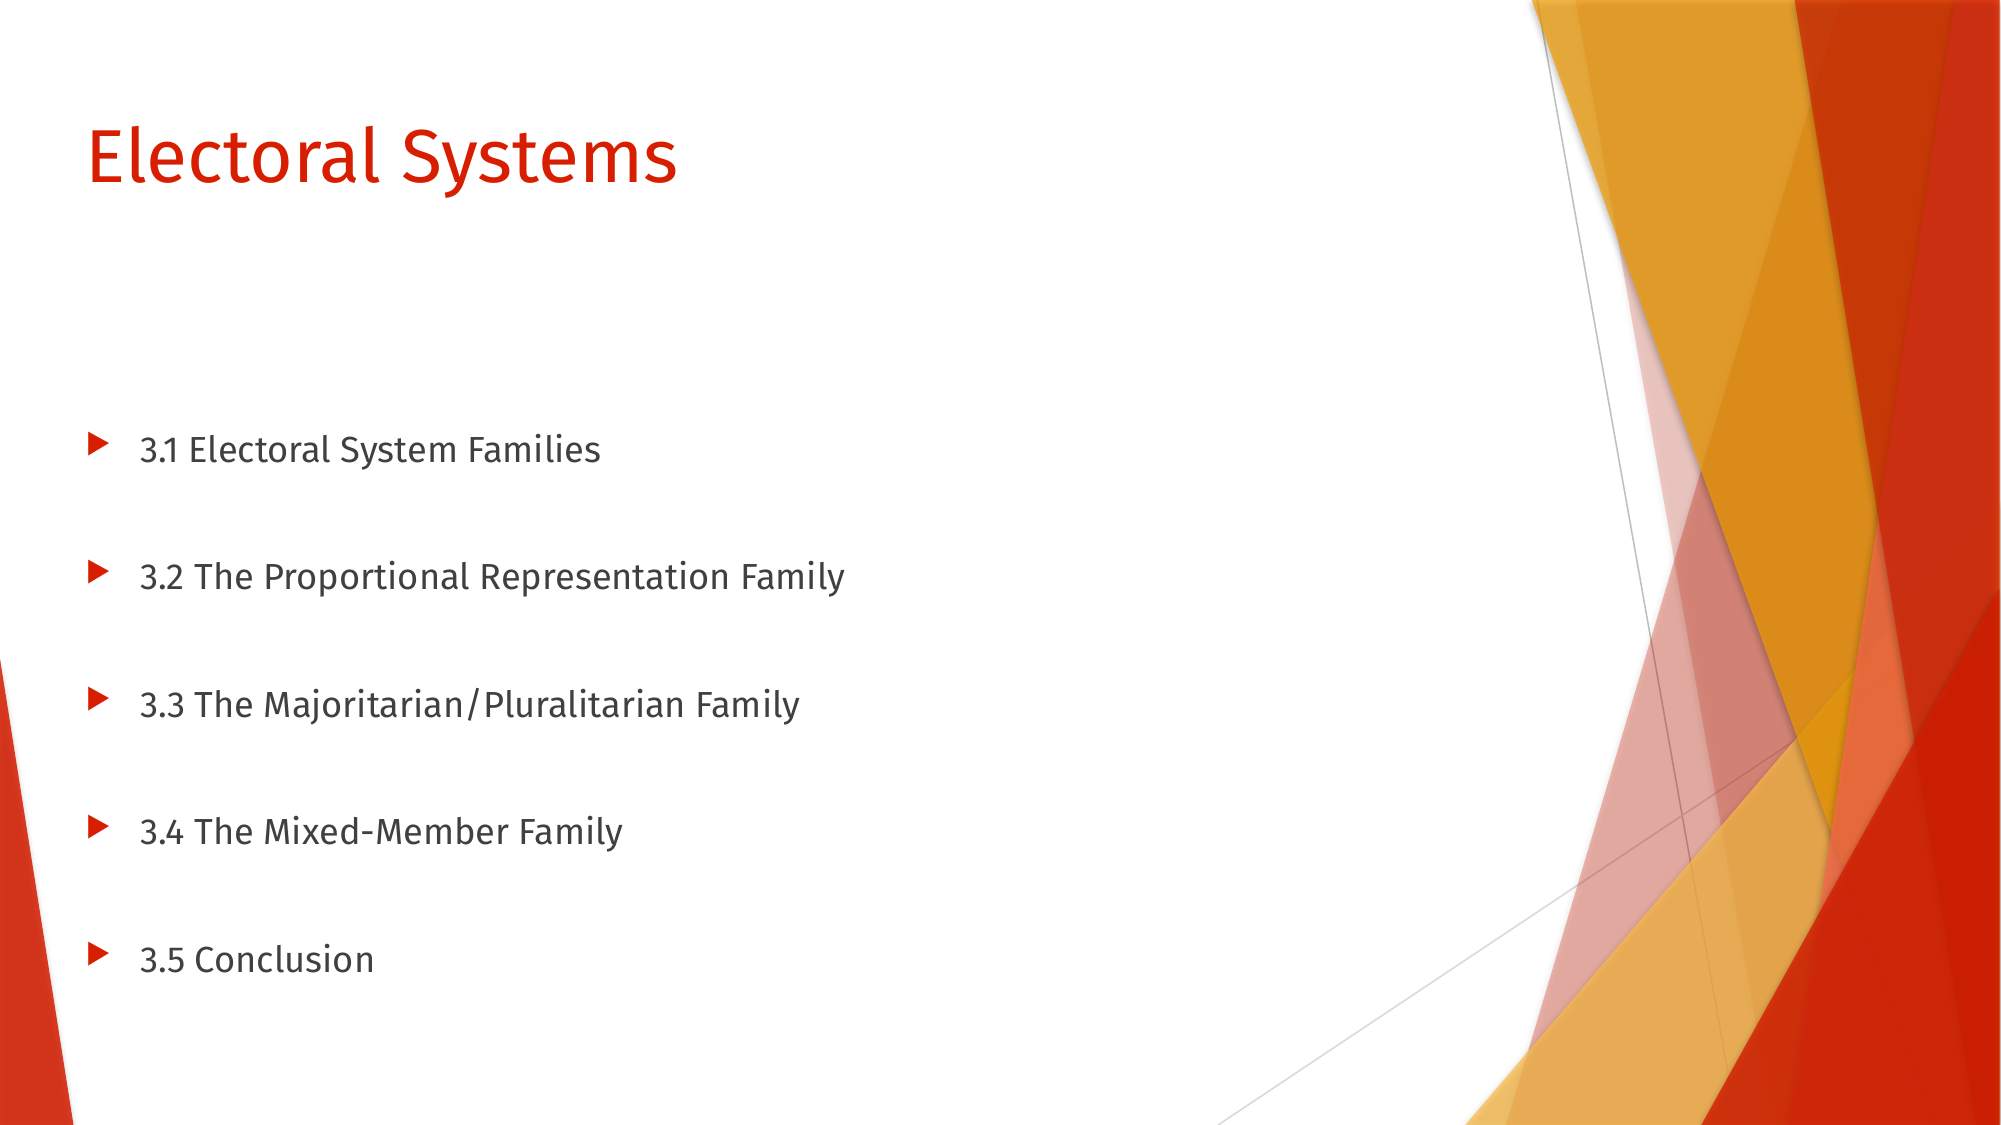

# Electoral Systems

3.1 Electoral System Families

3.2 The Proportional Representation Family

3.3 The Majoritarian/Pluralitarian Family

3.4 The Mixed-Member Family

3.5 Conclusion